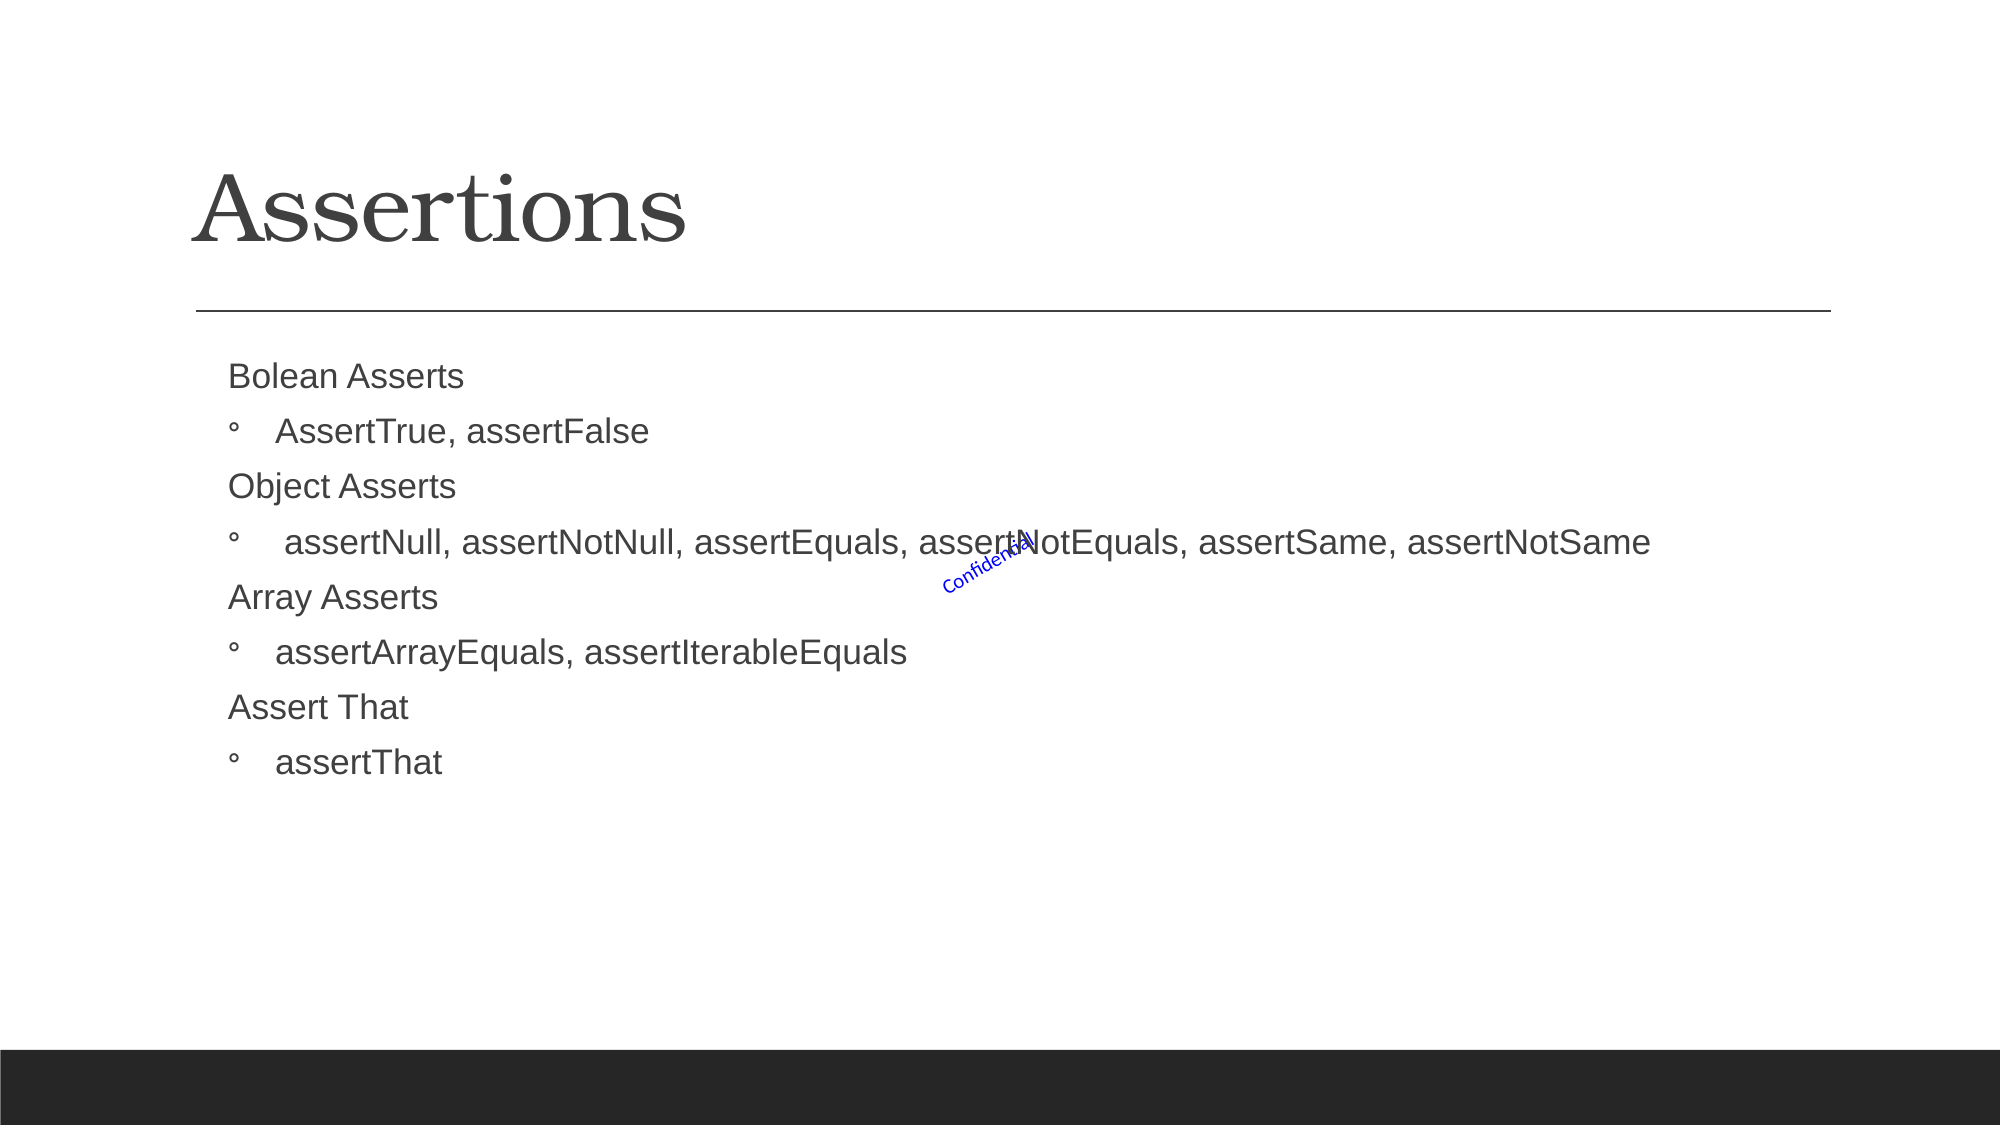

# Assertions
Bolean Asserts
AssertTrue, assertFalse
Object Asserts
assertNull, assertNotNull, assertEquals, assertNotEquals, assertSame, assertNotSame
Array Asserts
assertArrayEquals, assertIterableEquals
Assert That
assertThat